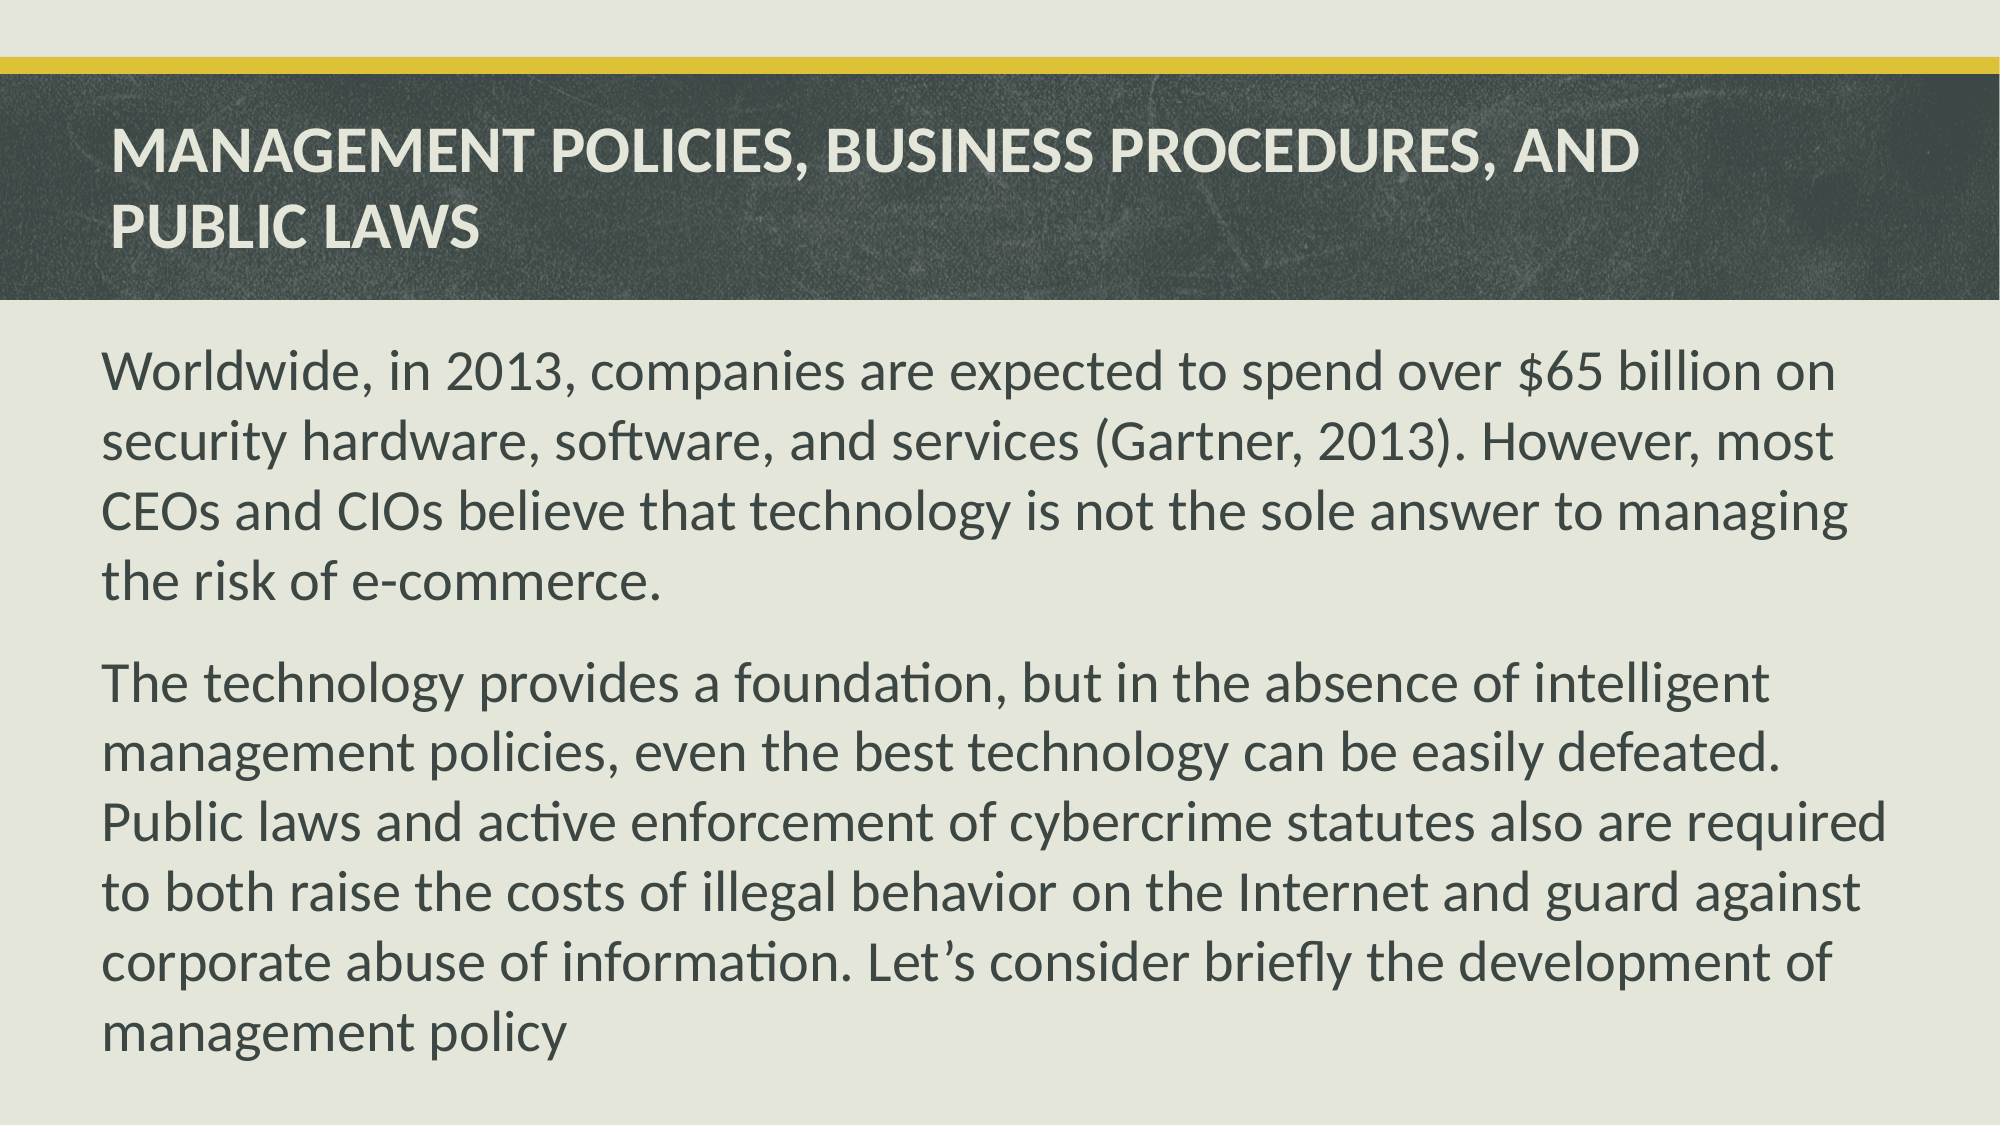

# MANAGEMENT POLICIES, BUSINESS PROCEDURES, AND PUBLIC LAWS
Worldwide, in 2013, companies are expected to spend over $65 billion on security hardware, software, and services (Gartner, 2013). However, most CEOs and CIOs believe that technology is not the sole answer to managing the risk of e-commerce.
The technology provides a foundation, but in the absence of intelligent management policies, even the best technology can be easily defeated. Public laws and active enforcement of cybercrime statutes also are required to both raise the costs of illegal behavior on the Internet and guard against corporate abuse of information. Let’s consider briefly the development of management policy